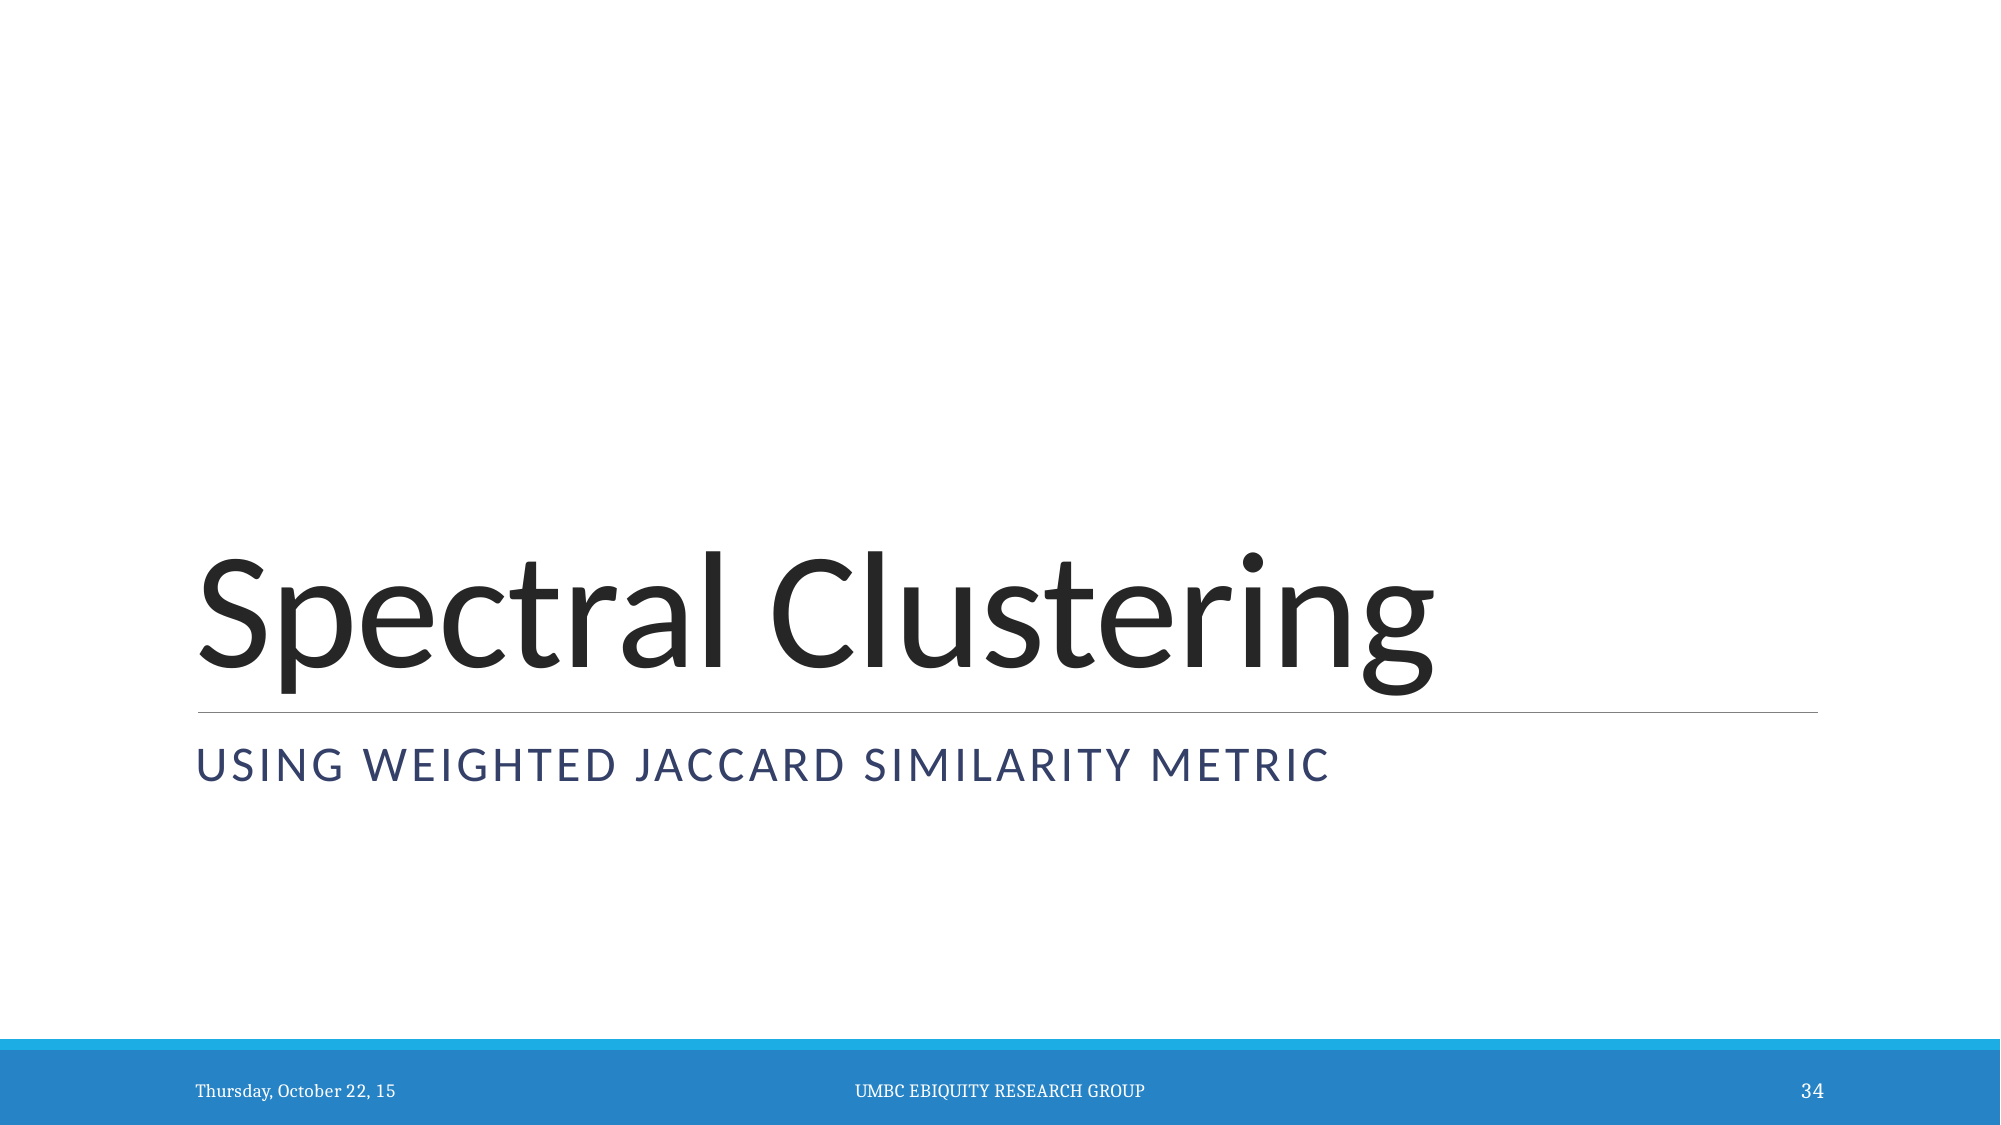

# Spectral Clustering
Using Weighted Jaccard Similarity Metric
Thursday, October 22, 15
UMBC Ebiquity Research Group
34